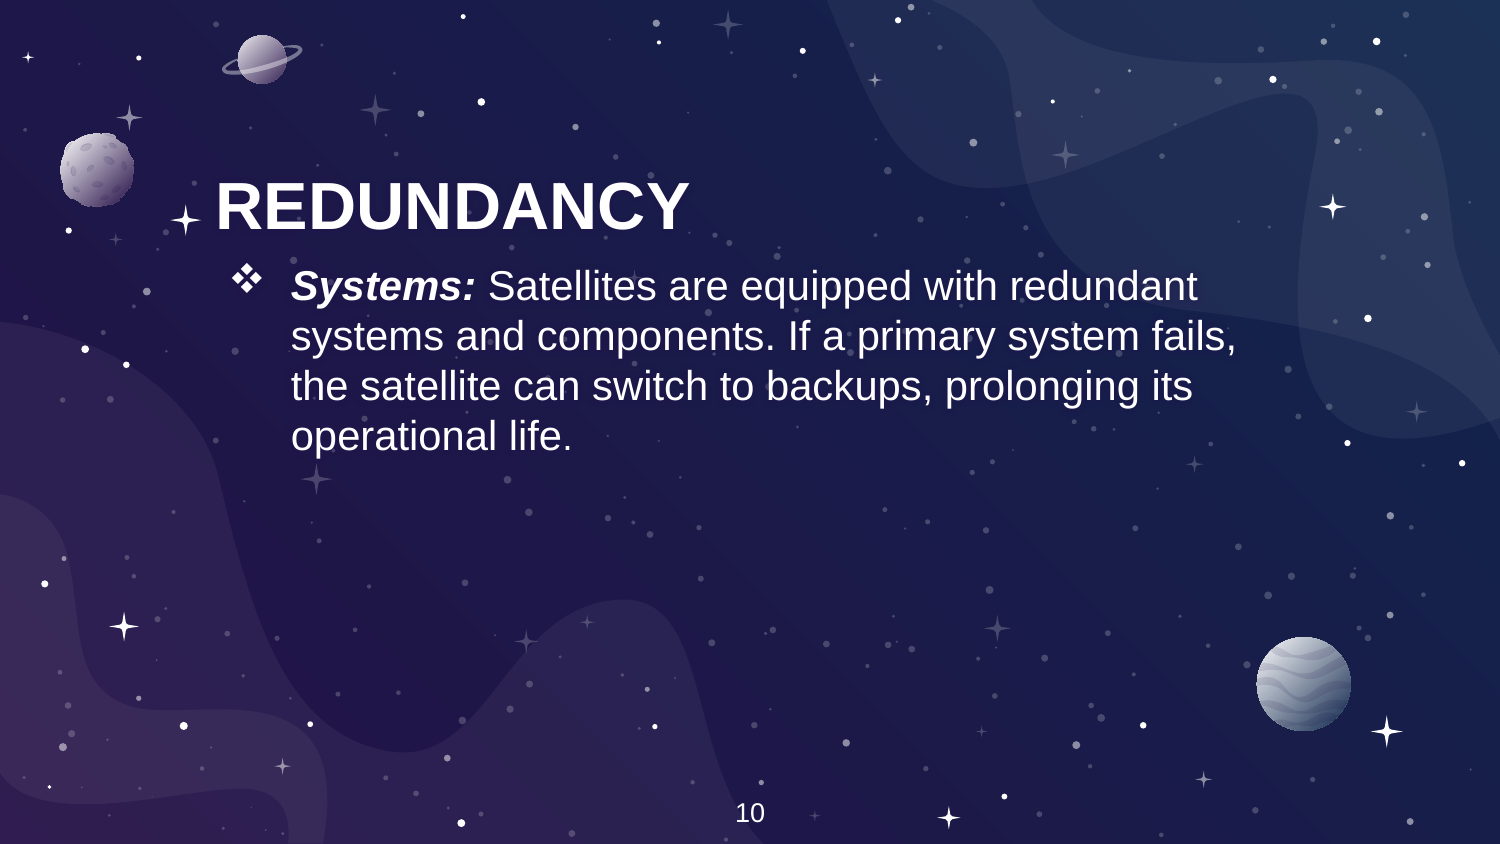

# REDUNDANCY
Systems: Satellites are equipped with redundant systems and components. If a primary system fails, the satellite can switch to backups, prolonging its operational life.

10